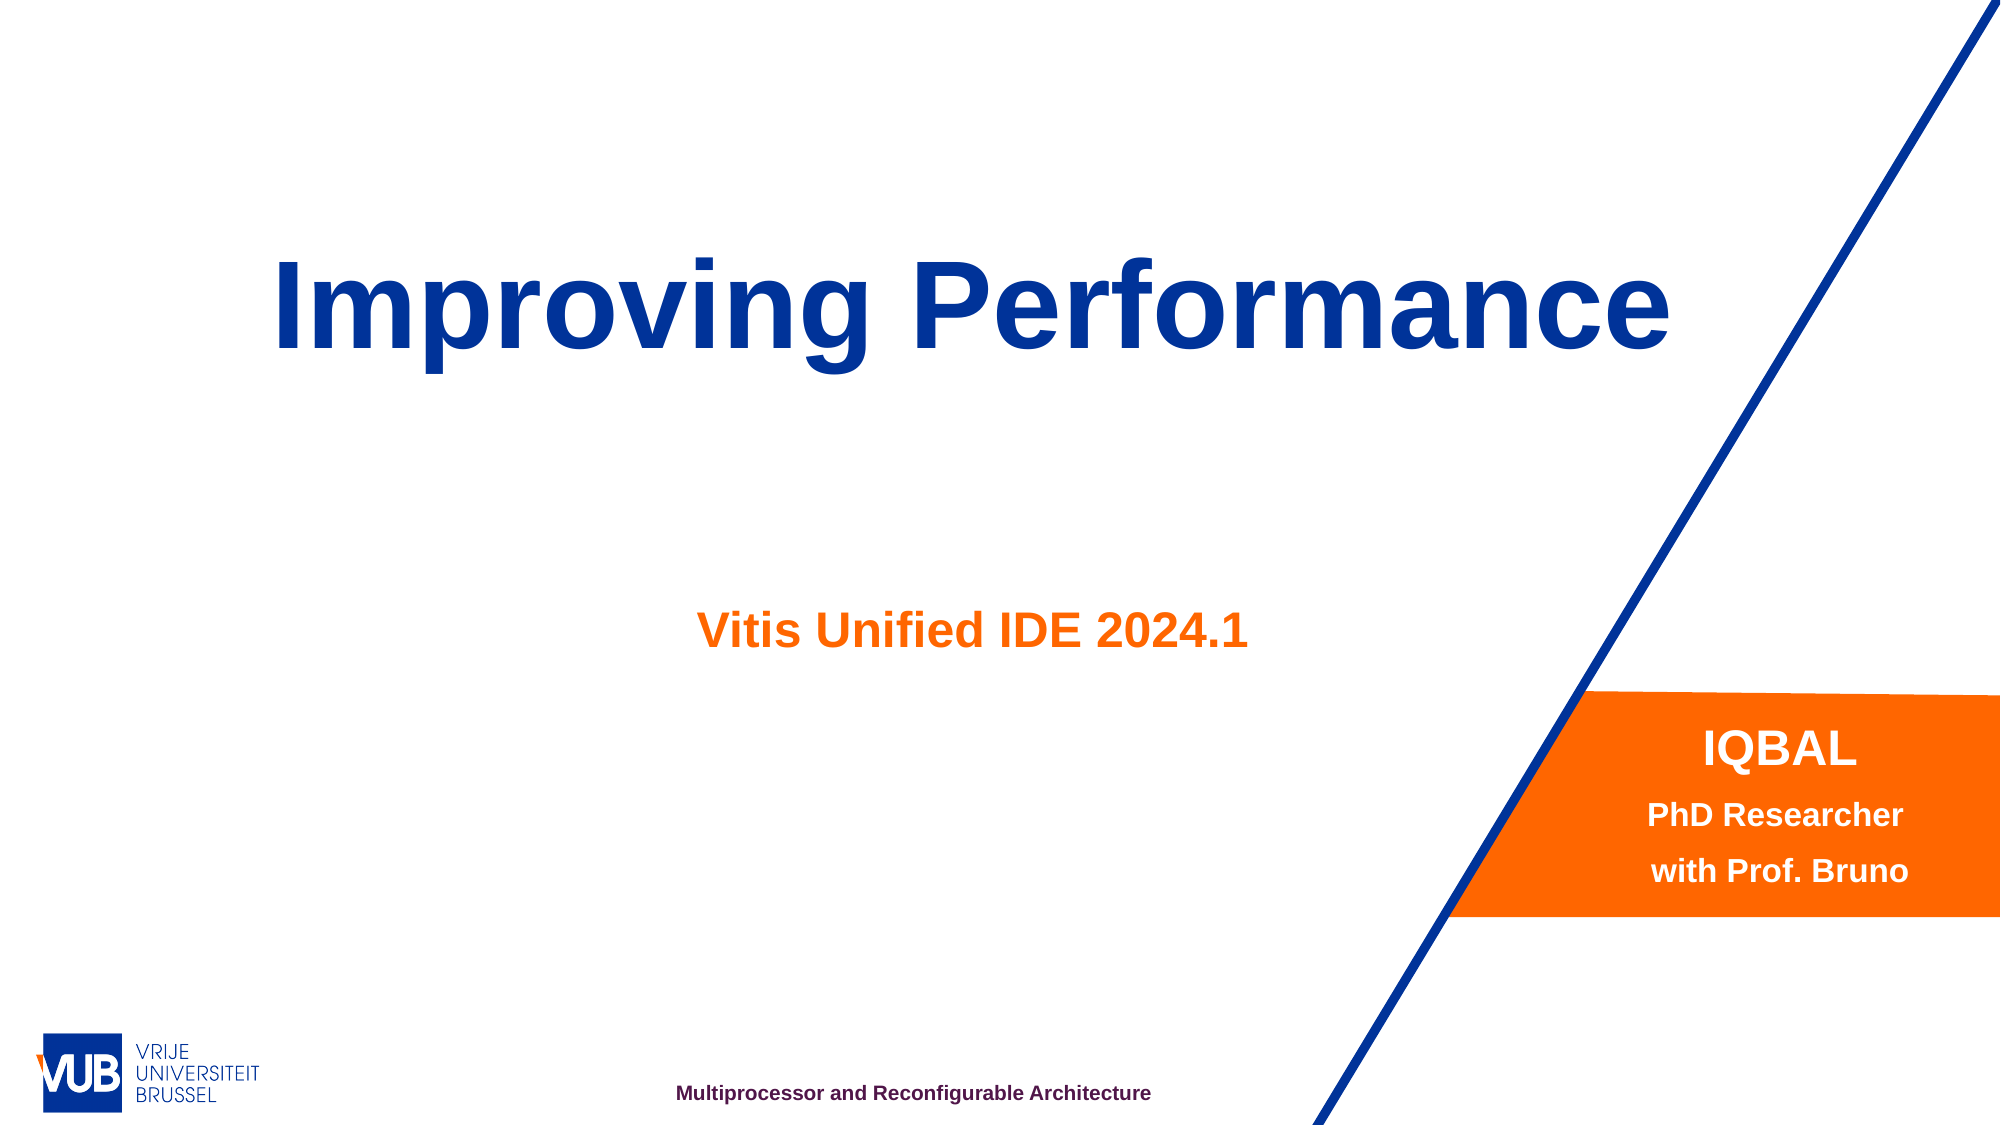

# Improving Performance
Vitis Unified IDE 2024.1
IQBAL
PhD Researcher
with Prof. Bruno